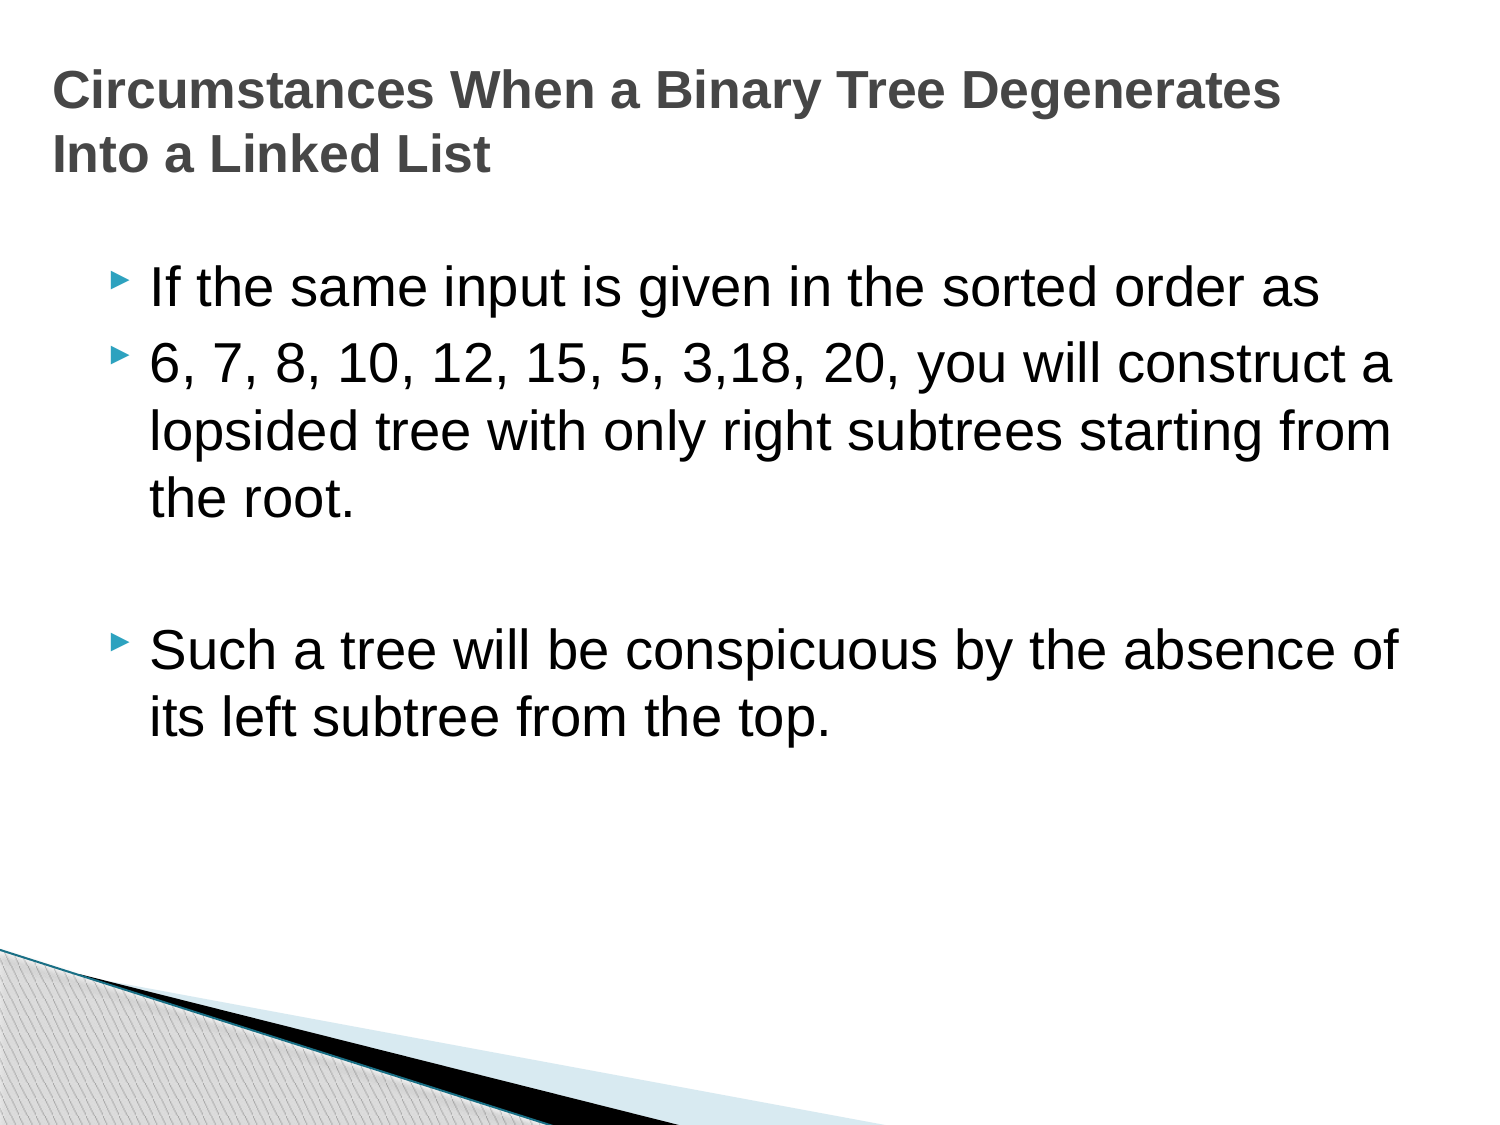

# Circumstances When a Binary Tree Degenerates Into a Linked List
If the same input is given in the sorted order as
6, 7, 8, 10, 12, 15, 5, 3,18, 20, you will construct a lopsided tree with only right subtrees starting from the root.

Such a tree will be conspicuous by the absence of its left subtree from the top.